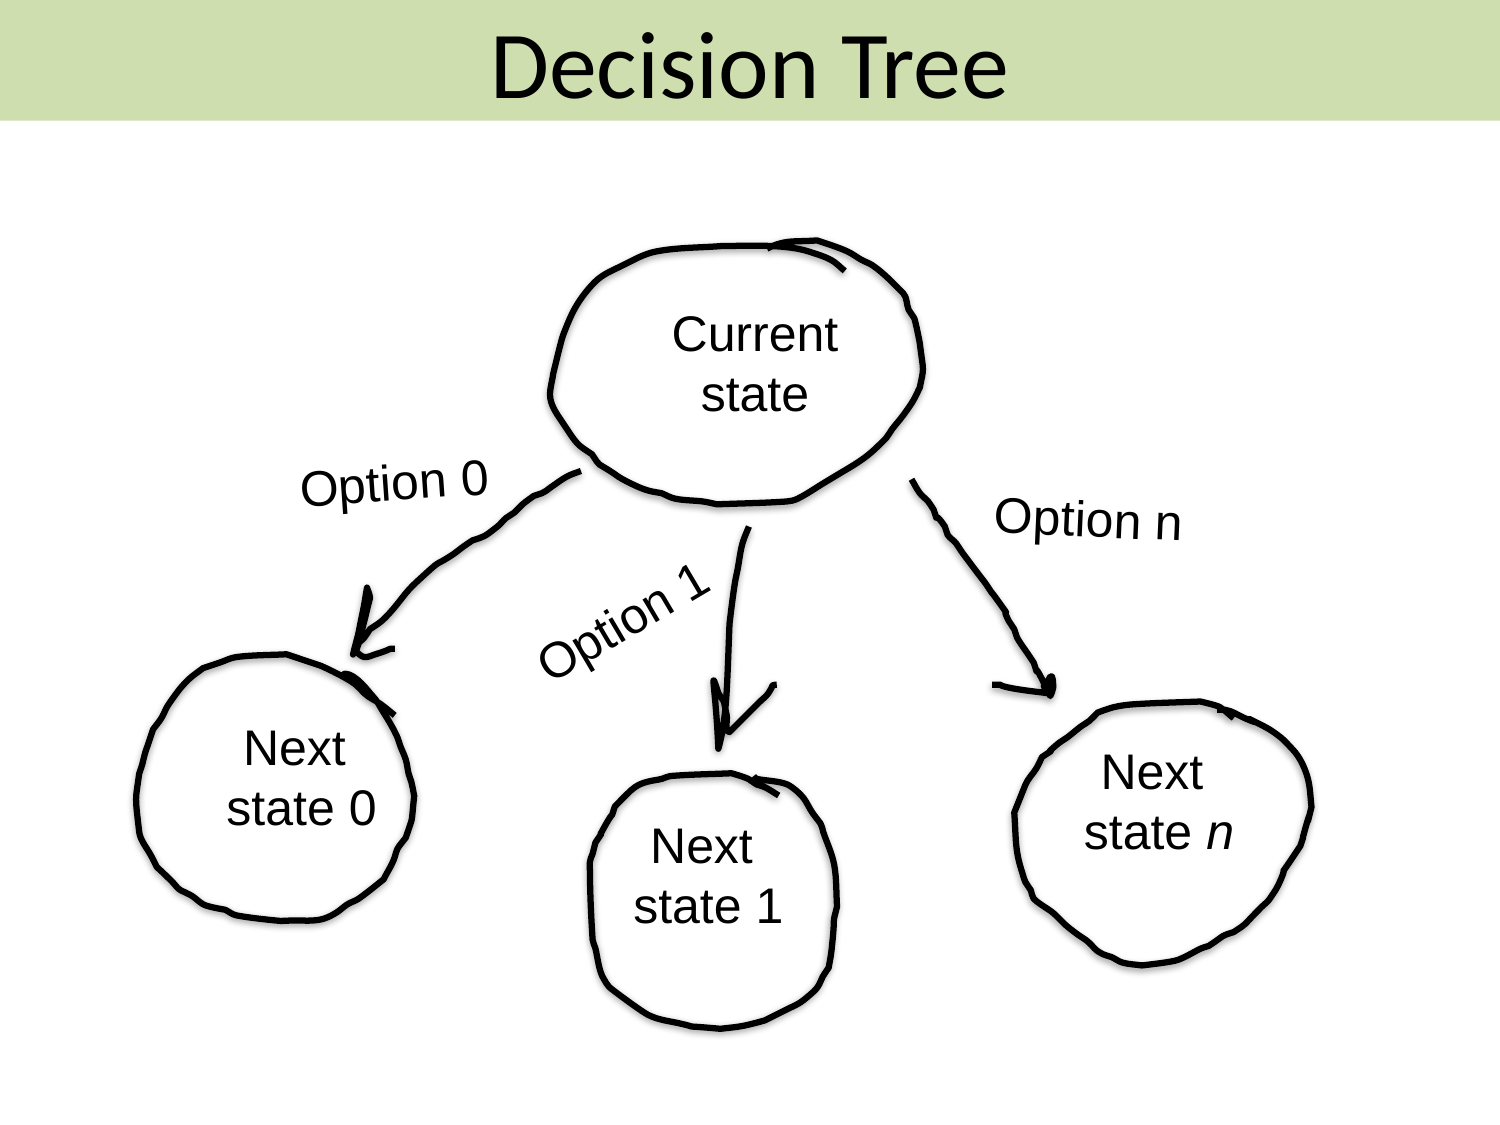

Decision Tree

Current
state
Option 0

Option n

Option 1

Next
state 0
Next
state n

Next
state 1